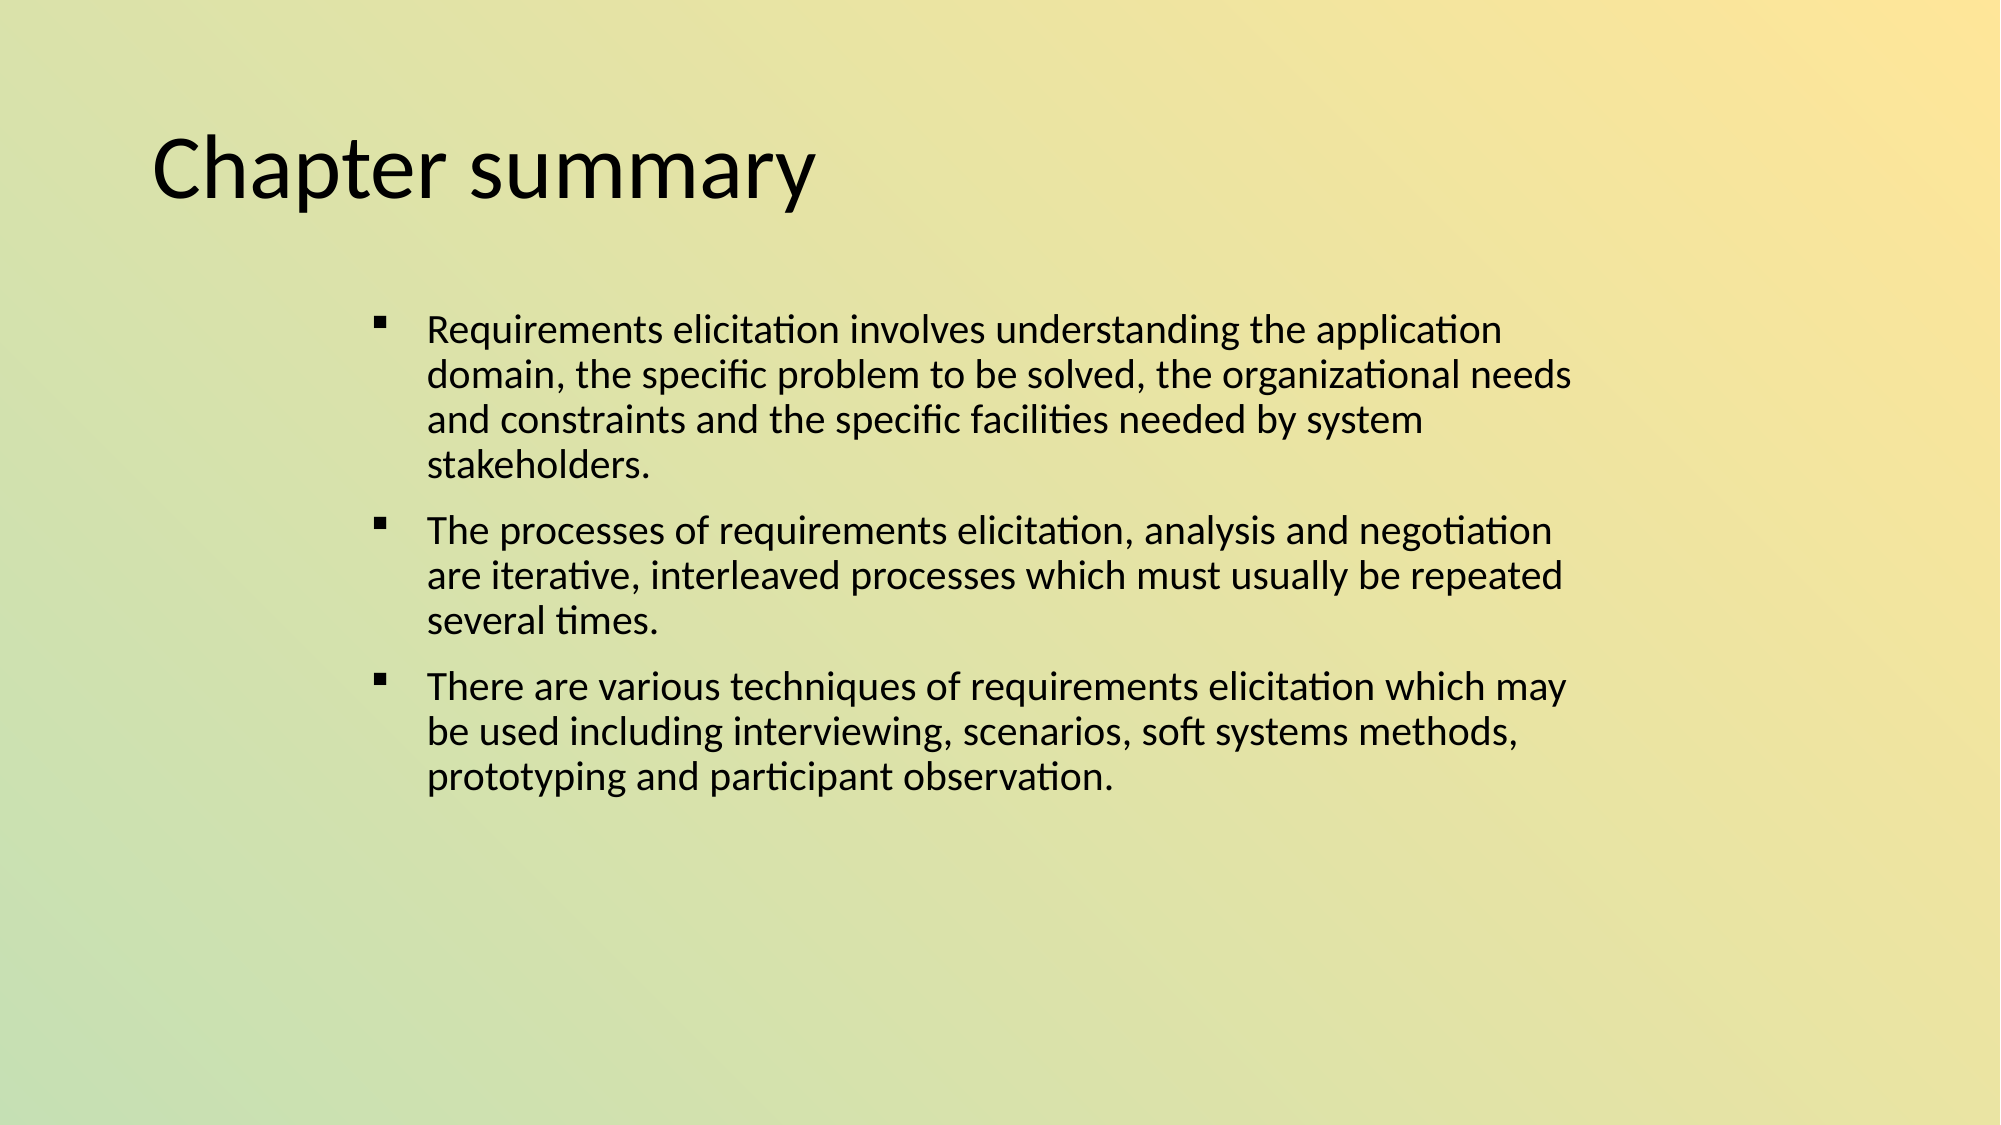

# Chapter summary
Requirements elicitation involves understanding the application domain, the specific problem to be solved, the organizational needs and constraints and the specific facilities needed by system stakeholders.
The processes of requirements elicitation, analysis and negotiation are iterative, interleaved processes which must usually be repeated several times.
There are various techniques of requirements elicitation which may be used including interviewing, scenarios, soft systems methods, prototyping and participant observation.